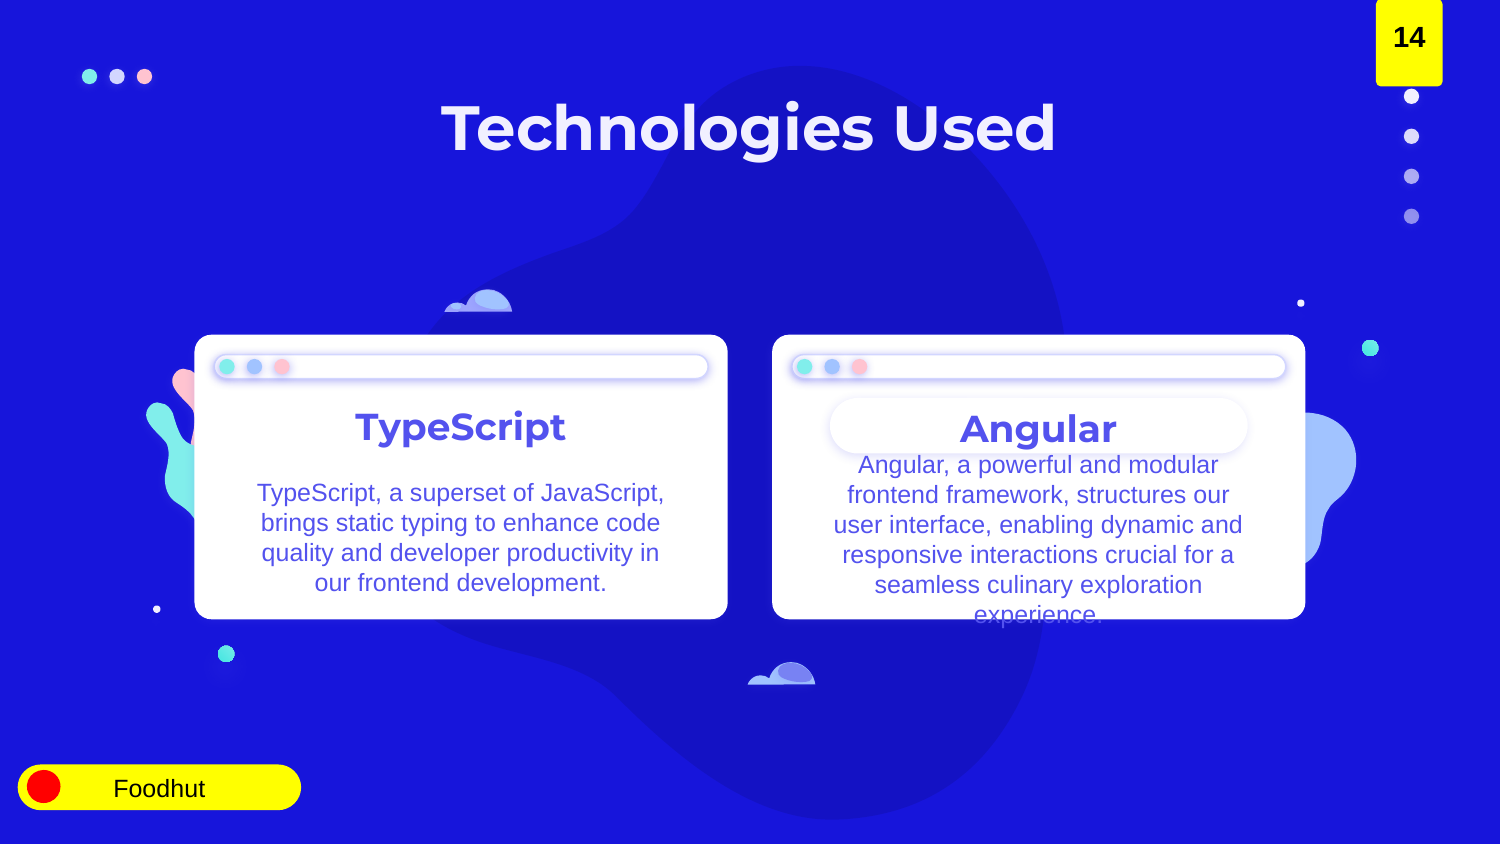

14

# Technologies Used

TypeScript
Angular
TypeScript, a superset of JavaScript, brings static typing to enhance code quality and developer productivity in our frontend development.
Angular, a powerful and modular frontend framework, structures our user interface, enabling dynamic and responsive interactions crucial for a seamless culinary exploration experience.
Foodhut